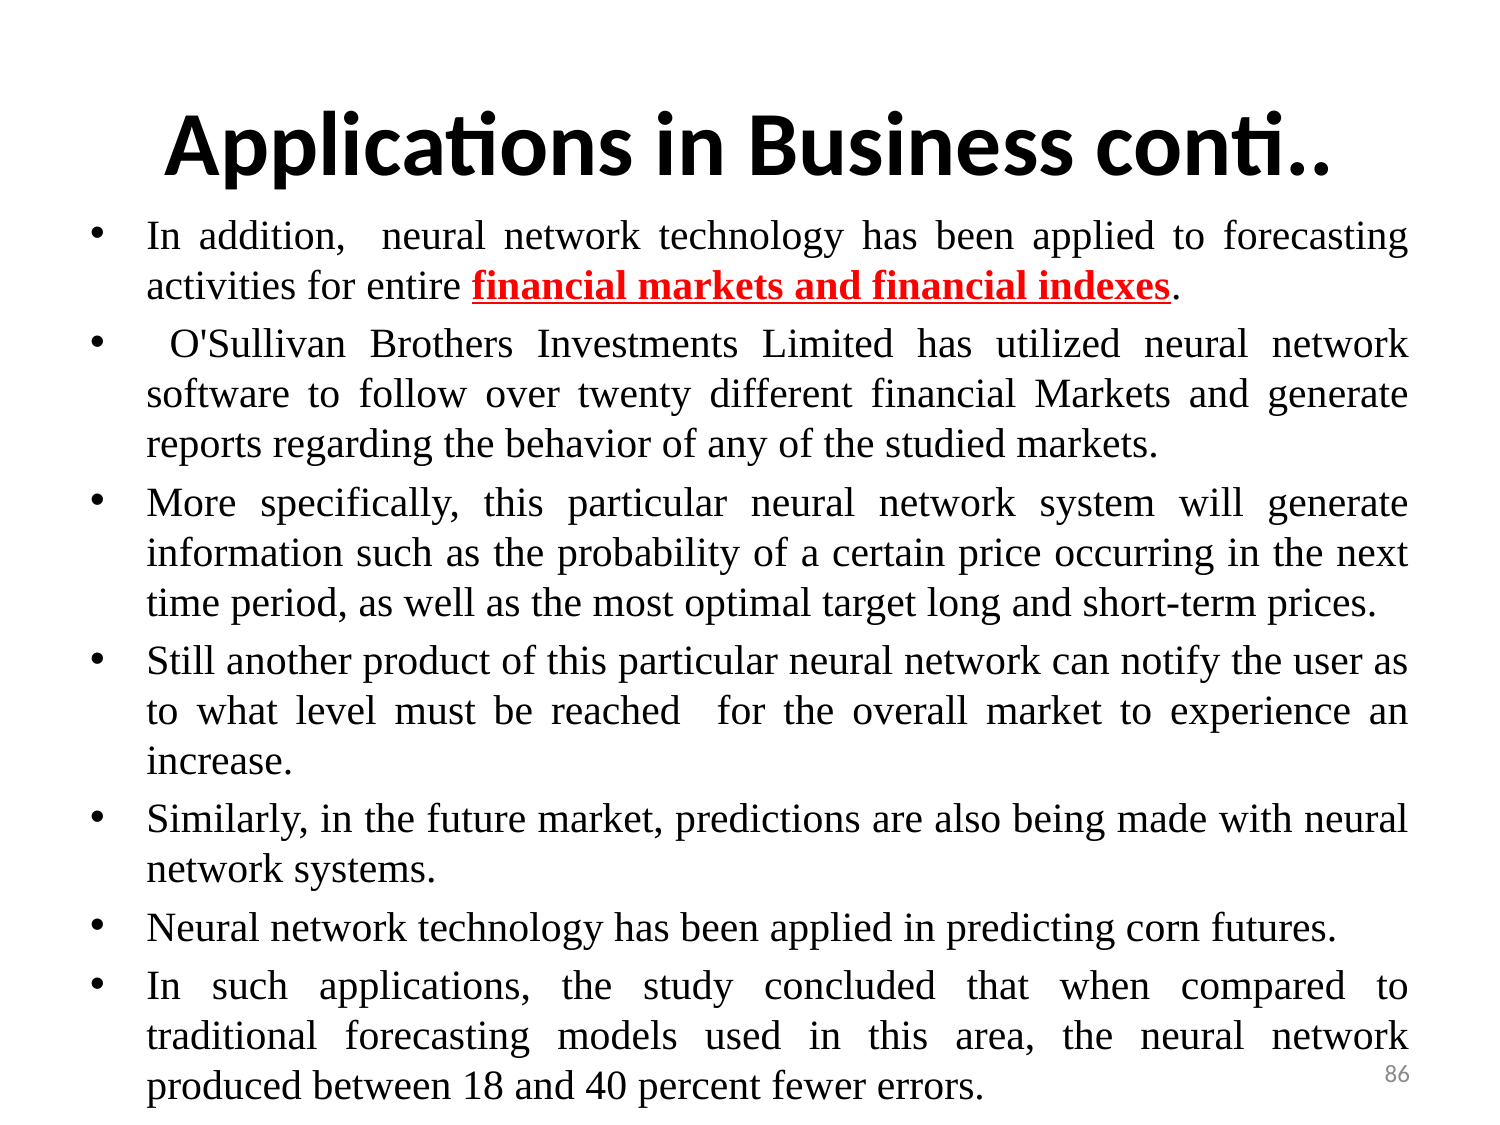

# Applications in Business conti..
In addition,  neural network technology has been applied to forecasting activities for entire financial markets and financial indexes.
 O'Sullivan Brothers Investments Limited has utilized neural network software to follow over twenty different financial Markets and generate reports regarding the behavior of any of the studied markets.
More specifically, this particular neural network system will generate information such as the probability of a certain price occurring in the next time period, as well as the most optimal target long and short-term prices.
Still another product of this particular neural network can notify the user as to what level must be reached  for the overall market to experience an increase.
Similarly, in the future market, predictions are also being made with neural network systems.
Neural network technology has been applied in predicting corn futures.
In such applications, the study concluded that when compared to traditional forecasting models used in this area, the neural network produced between 18 and 40 percent fewer errors.
86